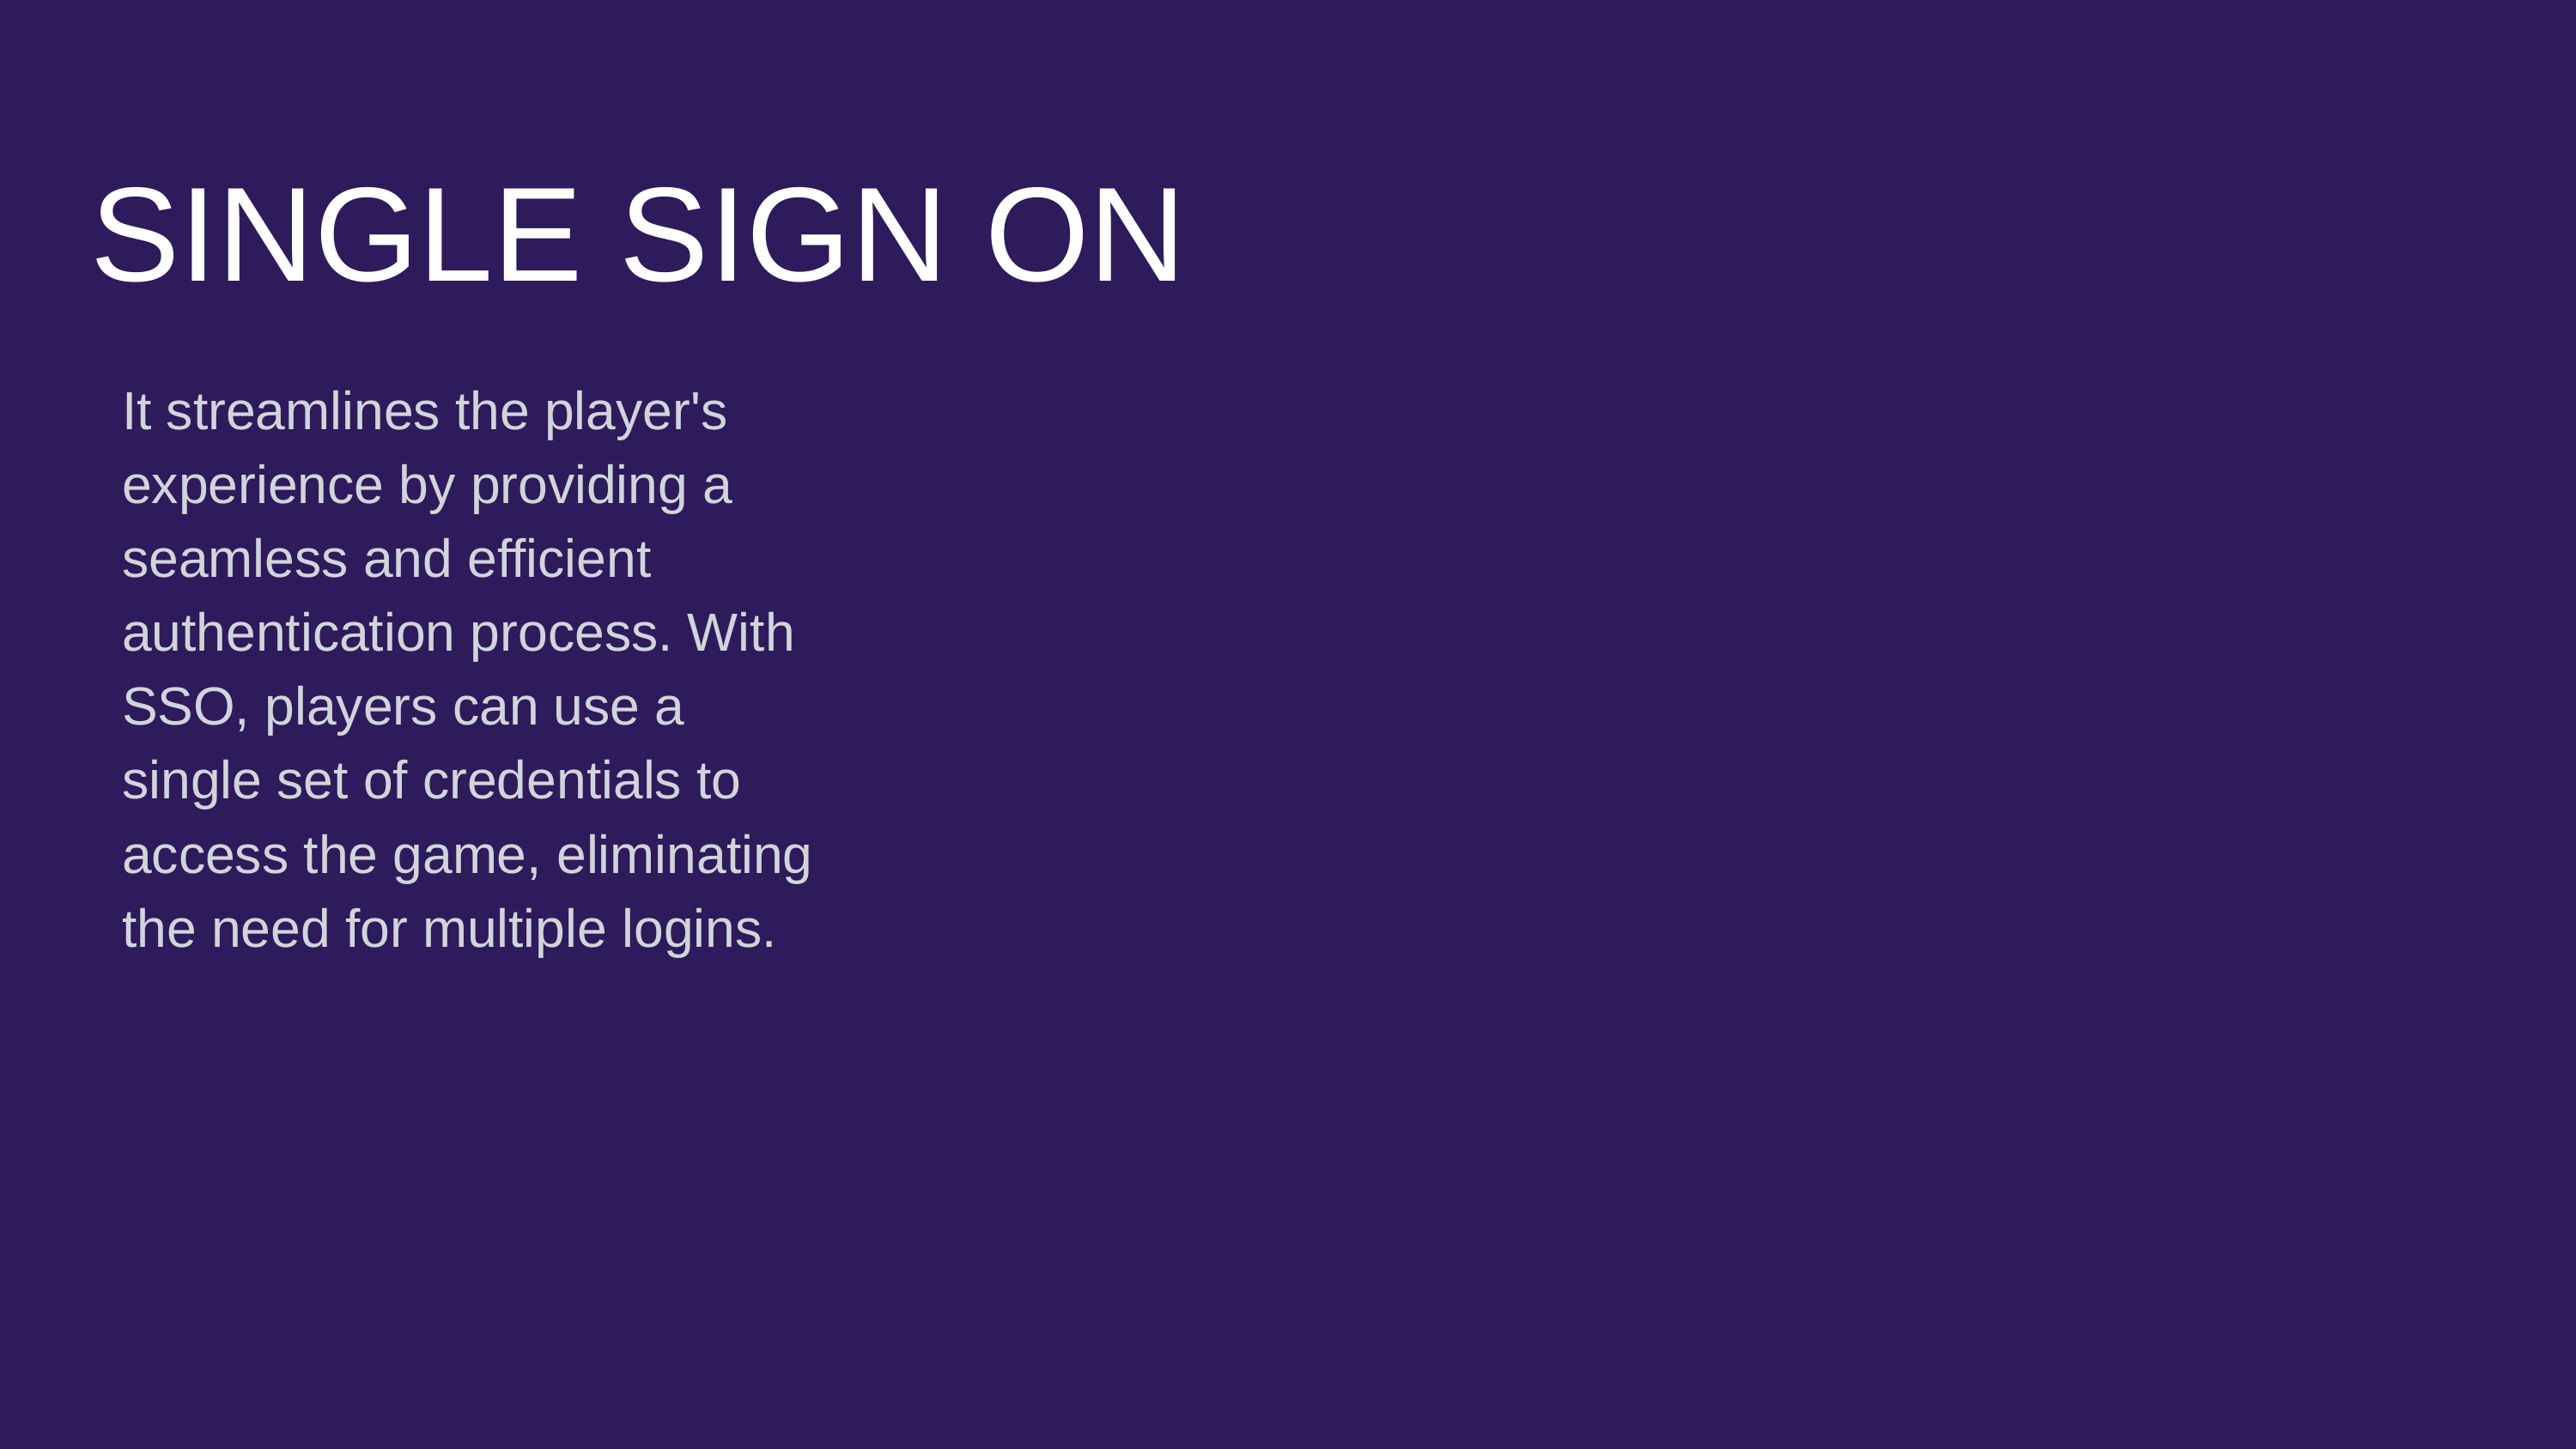

SINGLE SIGN ON
It streamlines the player's experience by providing a seamless and efficient authentication process. With SSO, players can use a single set of credentials to access the game, eliminating the need for multiple logins.